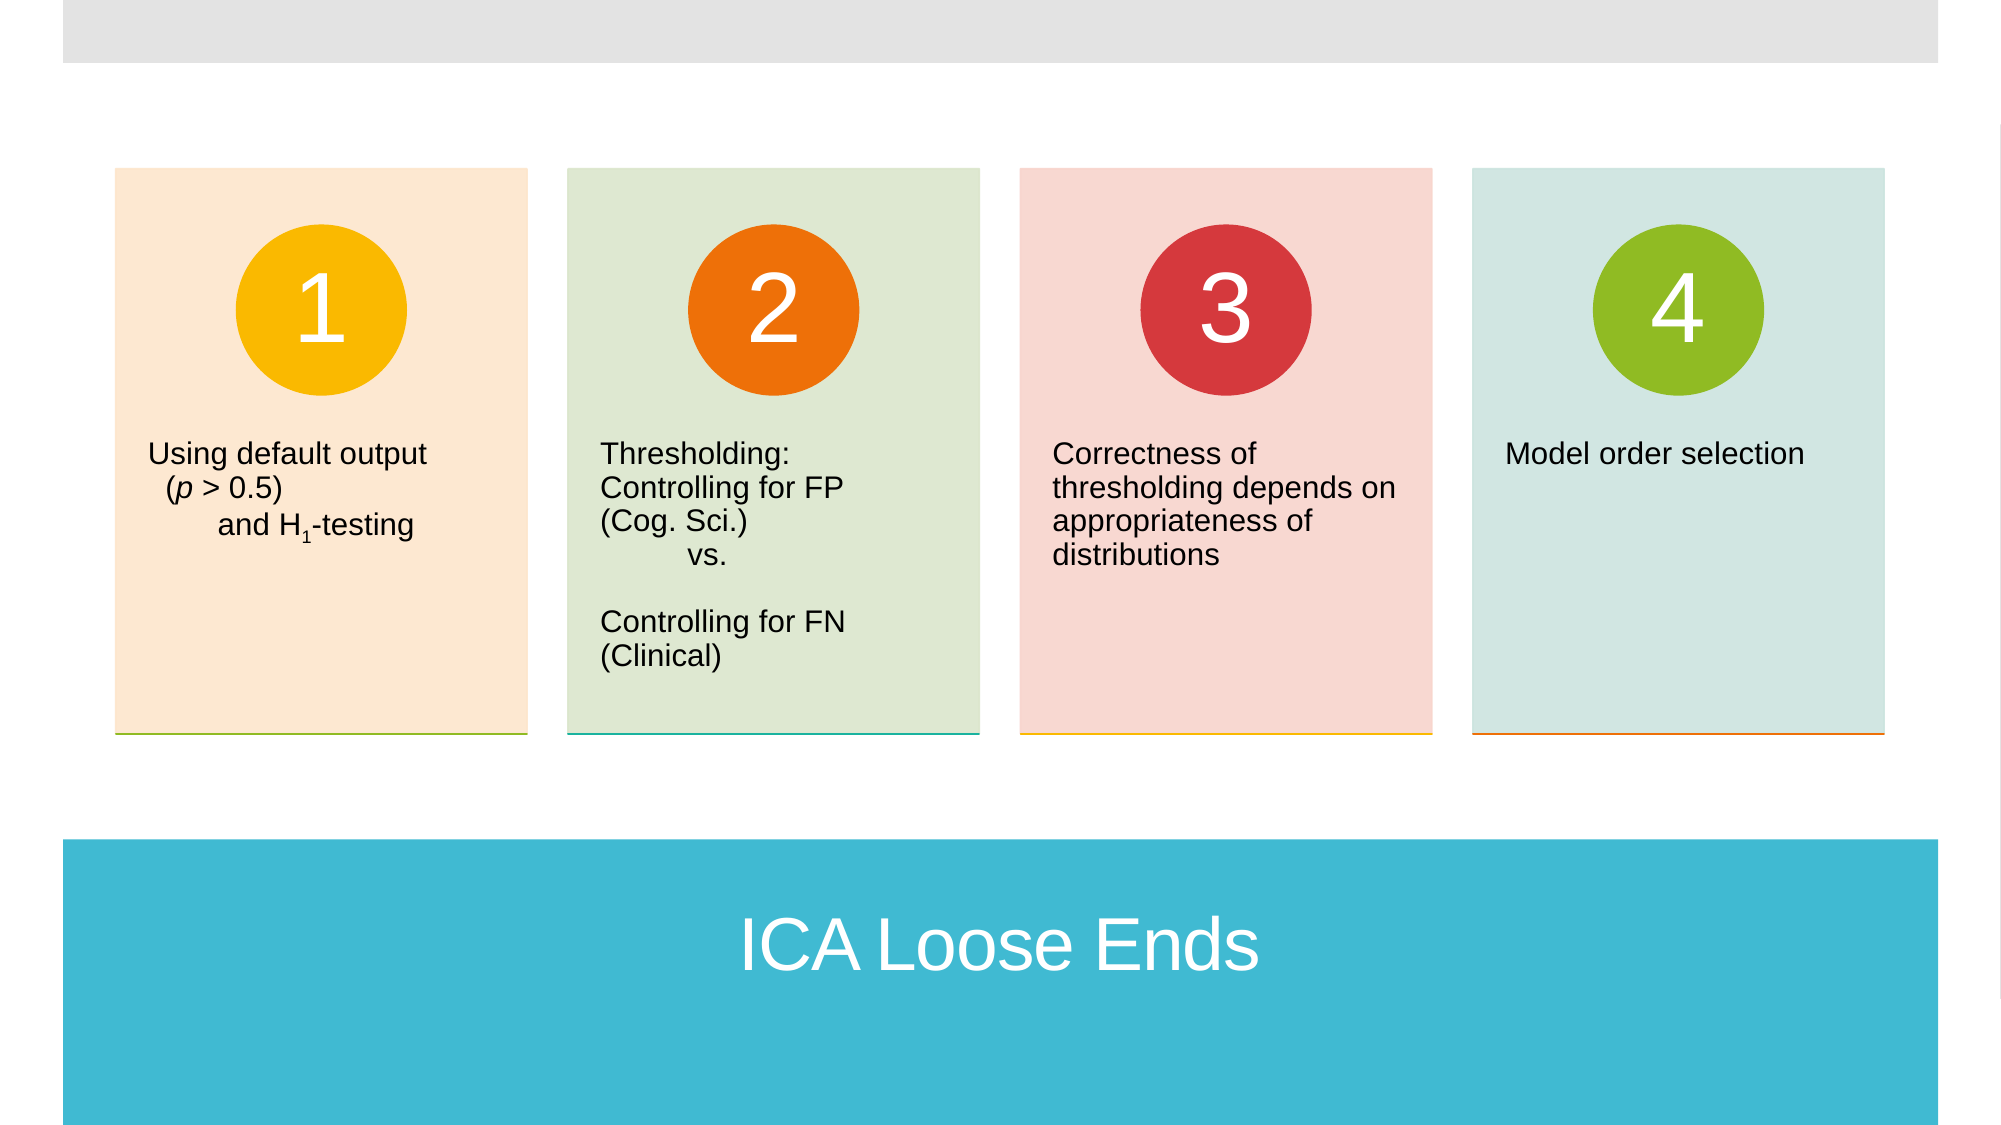

Using default output          (p > 0.5) 		              and H1-testing
1
Thresholding:       Controlling for FP           (Cog. Sci.)            	                vs. 			               Controlling for FN (Clinical)
2
Correctness of thresholding depends on appropriateness of distributions
3
Model order selection
4
# ICA Loose Ends